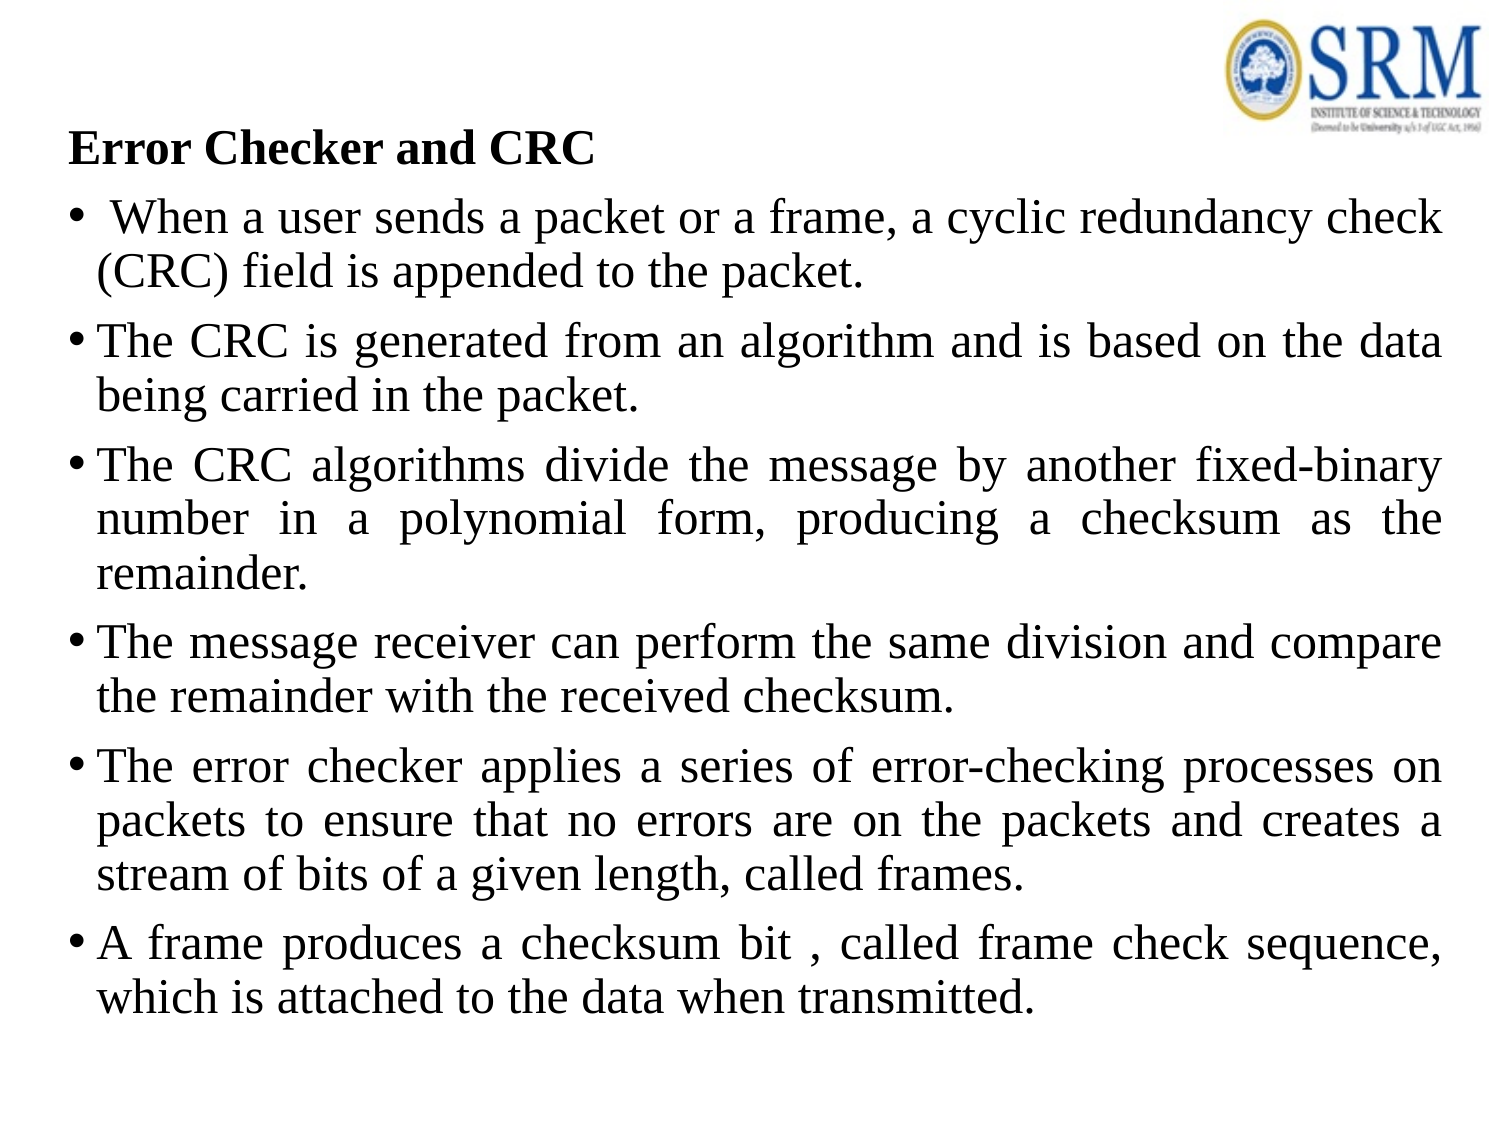

Error Checker and CRC
 When a user sends a packet or a frame, a cyclic redundancy check (CRC) field is appended to the packet.
The CRC is generated from an algorithm and is based on the data being carried in the packet.
The CRC algorithms divide the message by another fixed-binary number in a polynomial form, producing a checksum as the remainder.
The message receiver can perform the same division and compare the remainder with the received checksum.
The error checker applies a series of error-checking processes on packets to ensure that no errors are on the packets and creates a stream of bits of a given length, called frames.
A frame produces a checksum bit , called frame check sequence, which is attached to the data when transmitted.